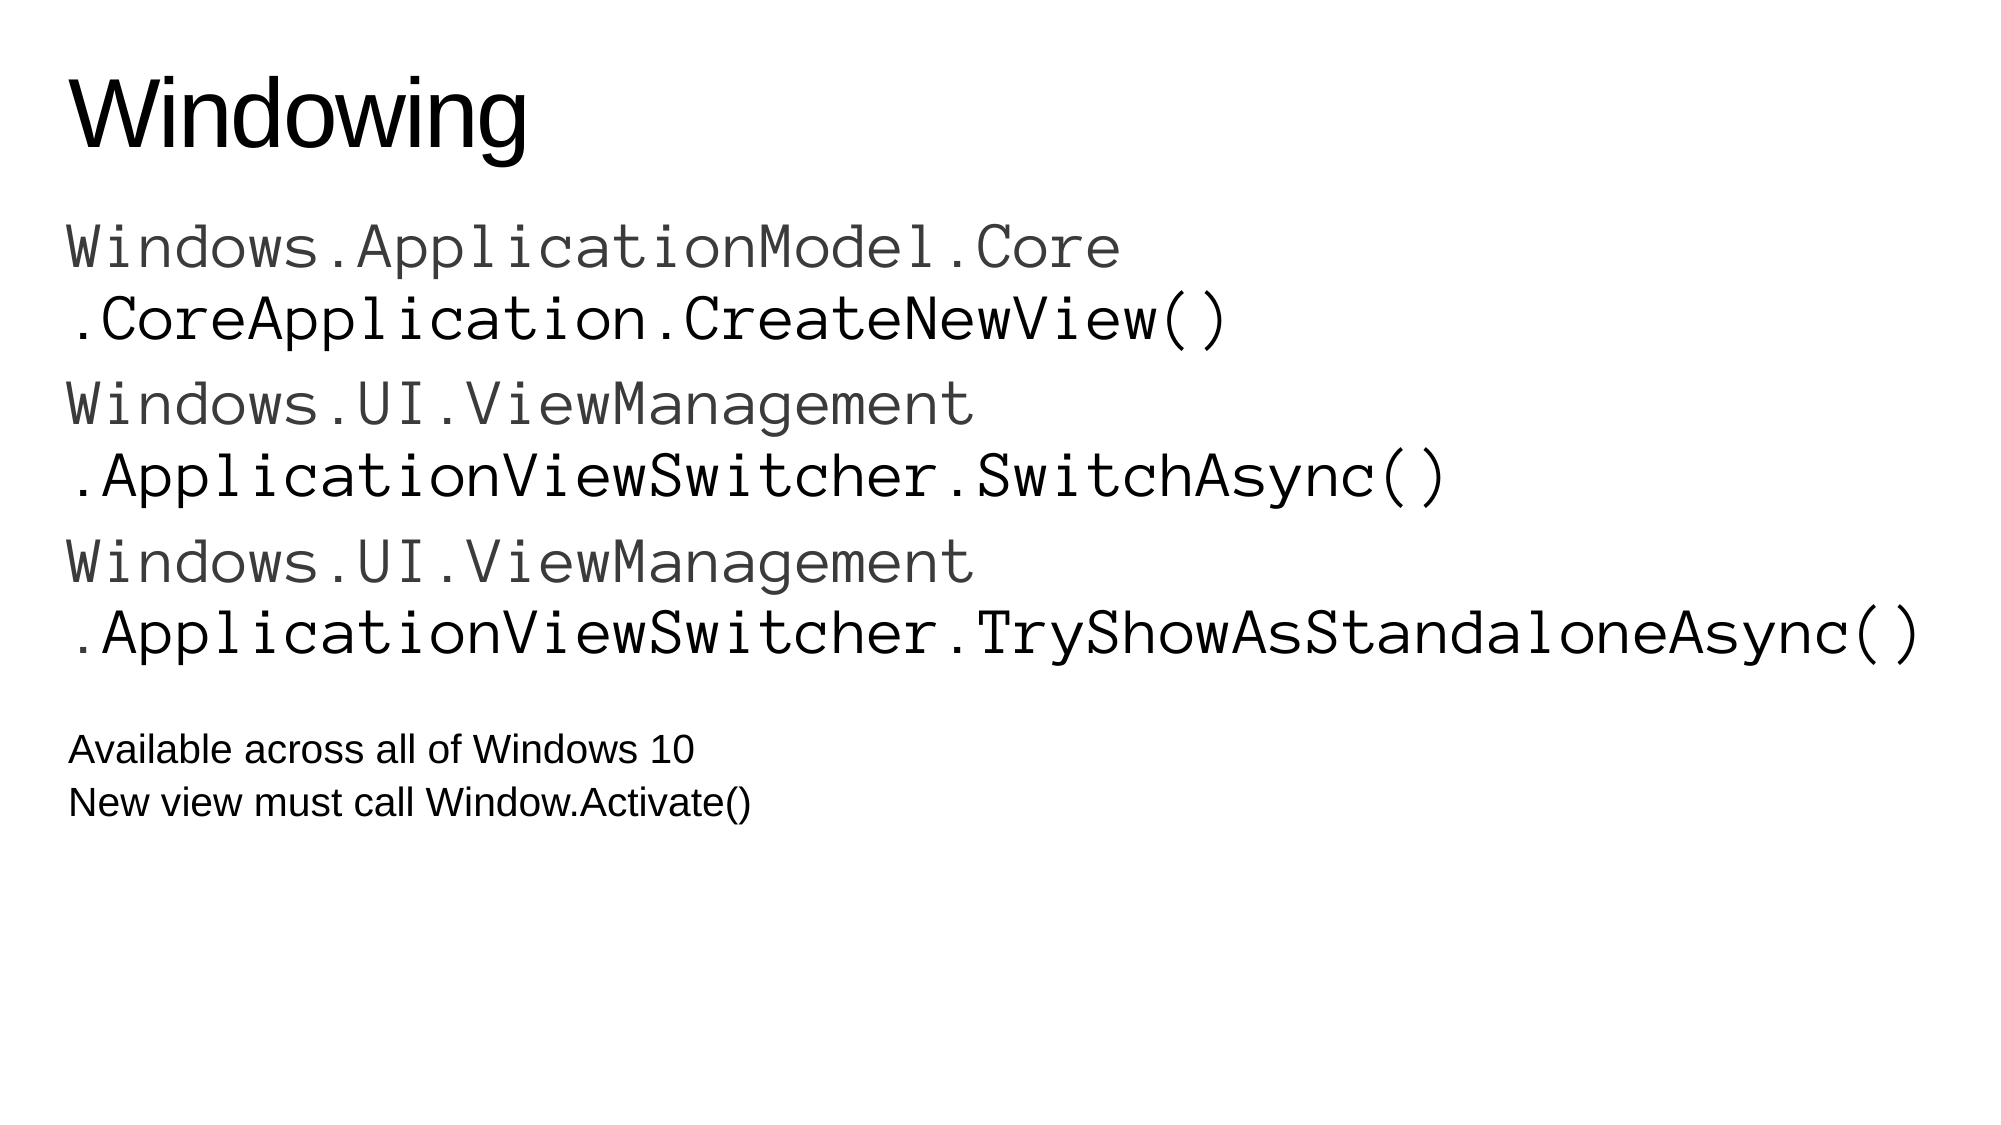

# Windowing
Windows.ApplicationModel.Core
.CoreApplication.CreateNewView()
Windows.UI.ViewManagement
.ApplicationViewSwitcher.SwitchAsync()
Windows.UI.ViewManagement
.ApplicationViewSwitcher.TryShowAsStandaloneAsync()

Available across all of Windows 10
New view must call Window.Activate()